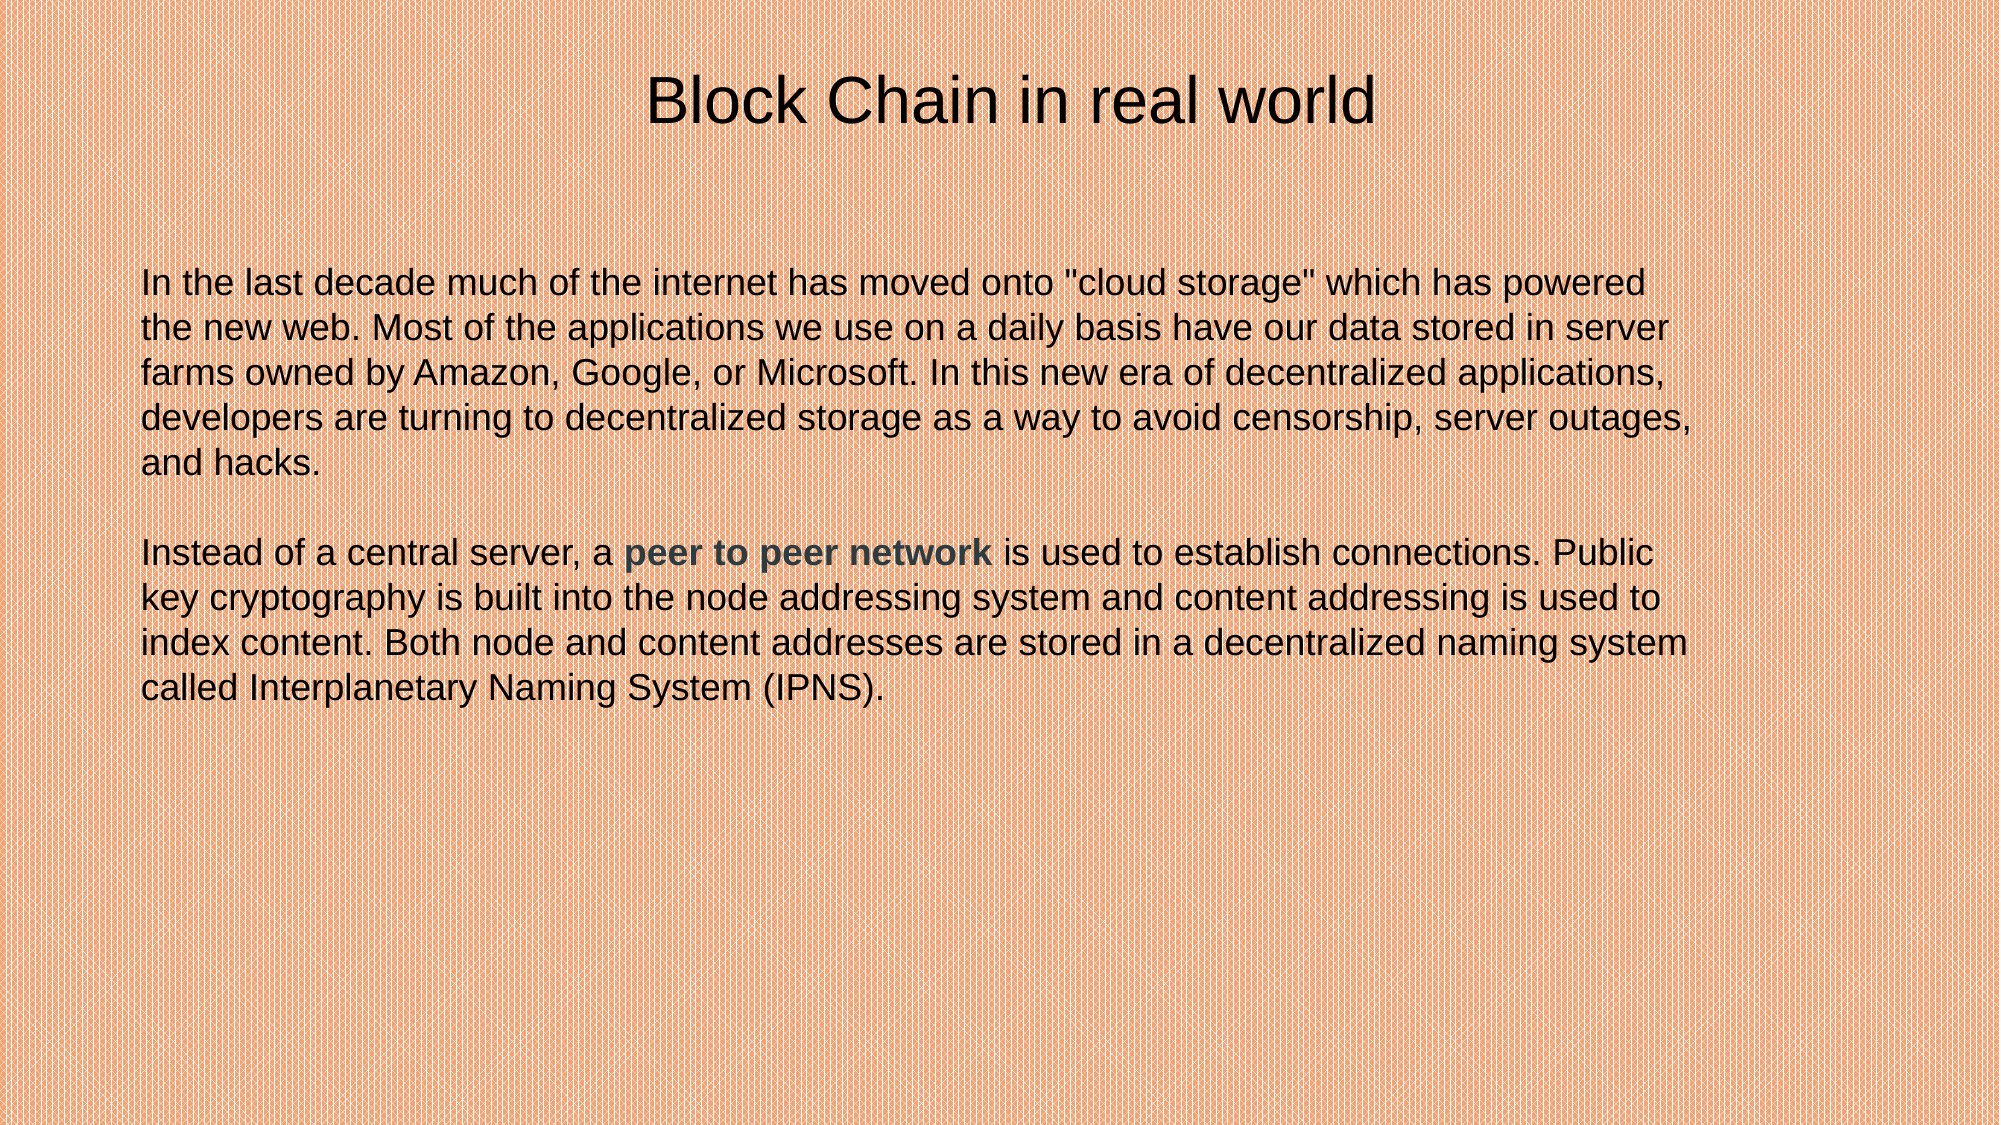

Block Chain in real world
In the last decade much of the internet has moved onto "cloud storage" which has powered the new web. Most of the applications we use on a daily basis have our data stored in server farms owned by Amazon, Google, or Microsoft. In this new era of decentralized applications, developers are turning to decentralized storage as a way to avoid censorship, server outages, and hacks.

Instead of a central server, a peer to peer network is used to establish connections. Public key cryptography is built into the node addressing system and content addressing is used to index content. Both node and content addresses are stored in a decentralized naming system called Interplanetary Naming System (IPNS).